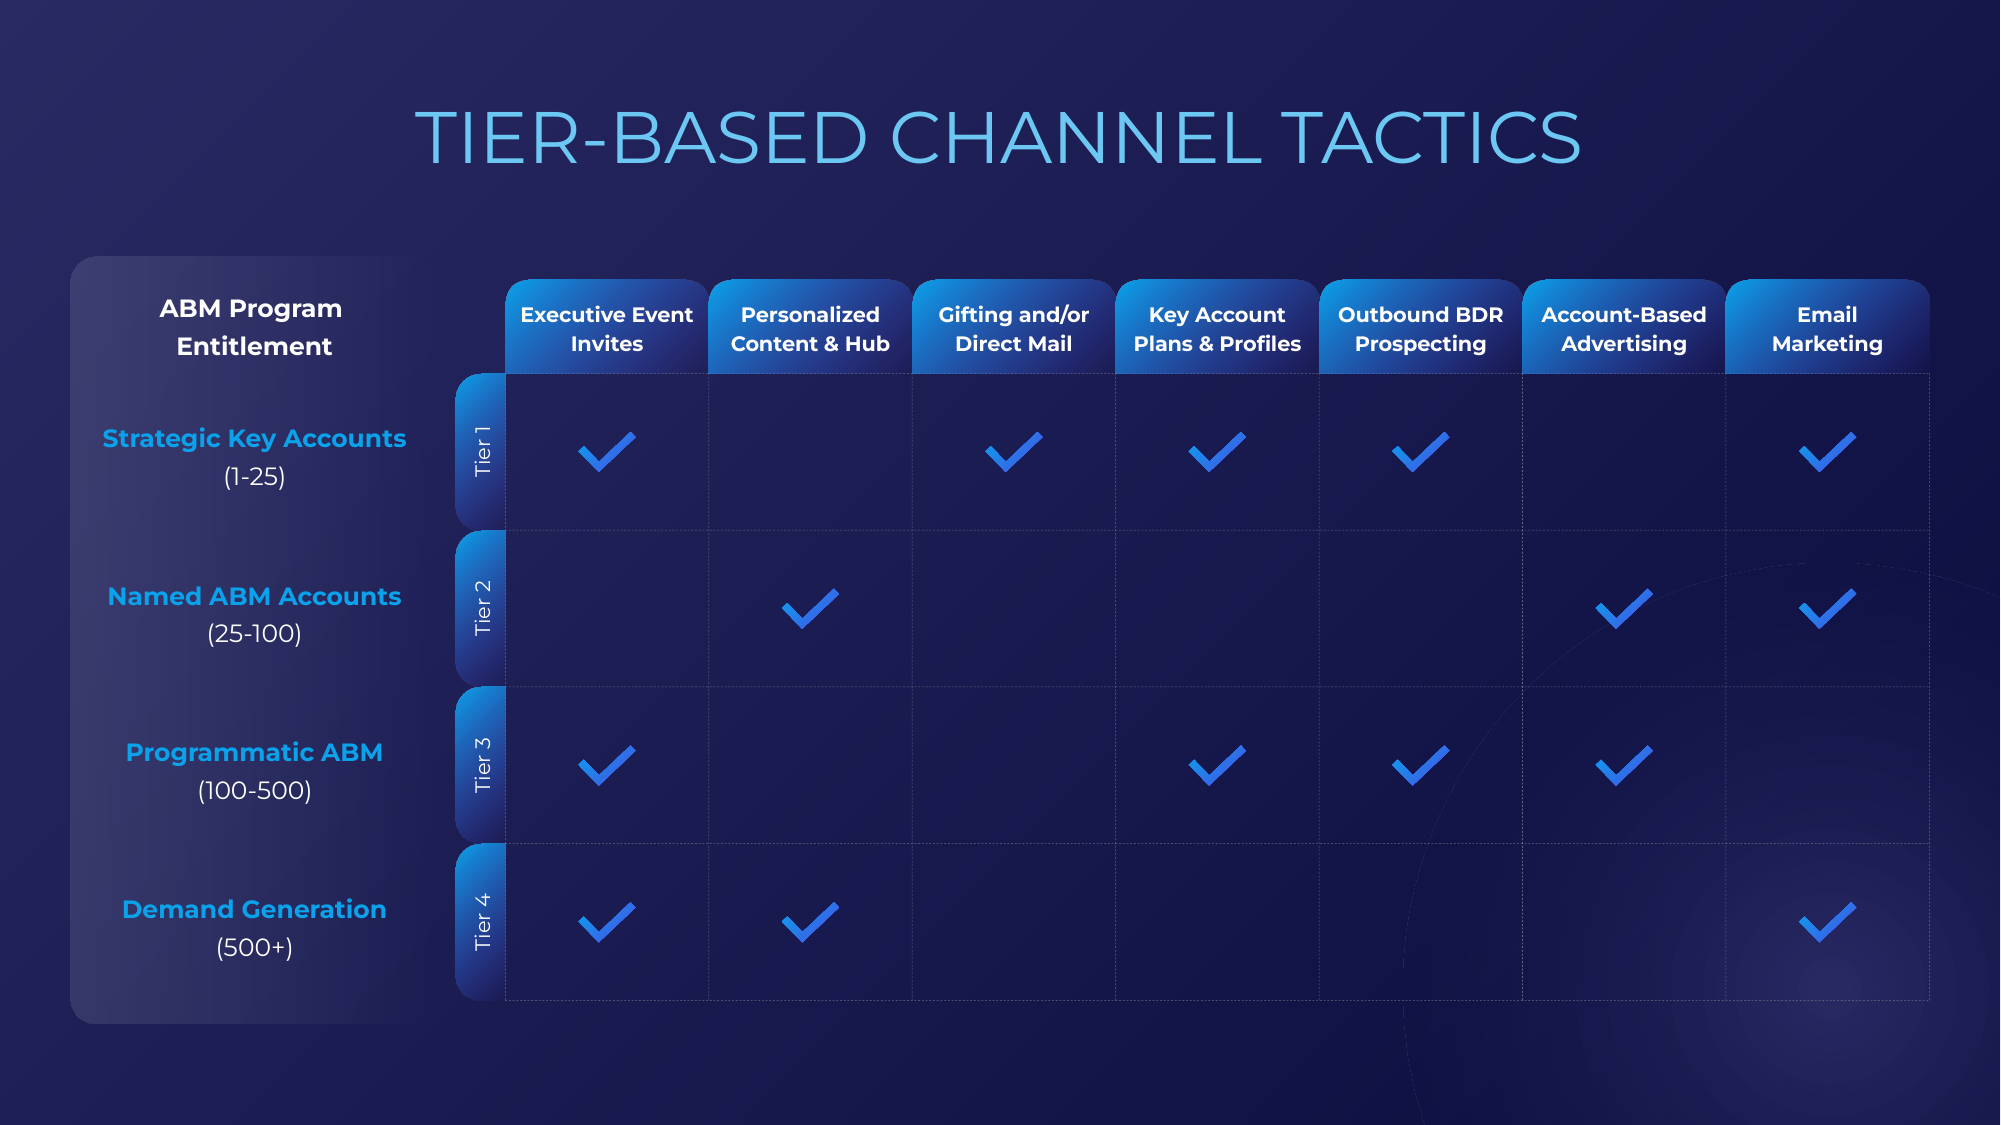

TIER-BASED CHANNEL TACTICS

ABM Program
Entitlement
Executive Event Invites
Personalized Content & Hub
Gifting and/or Direct Mail
Key Account Plans & Profiles
Outbound BDR Prospecting
Account-Based Advertising
Email Marketing
Tier 1
Tier 2
Tier 3
Tier 4
Strategic Key Accounts
(1-25)

Named ABM Accounts
(25-100)

Programmatic ABM
(100-500)

Demand Generation
(500+)